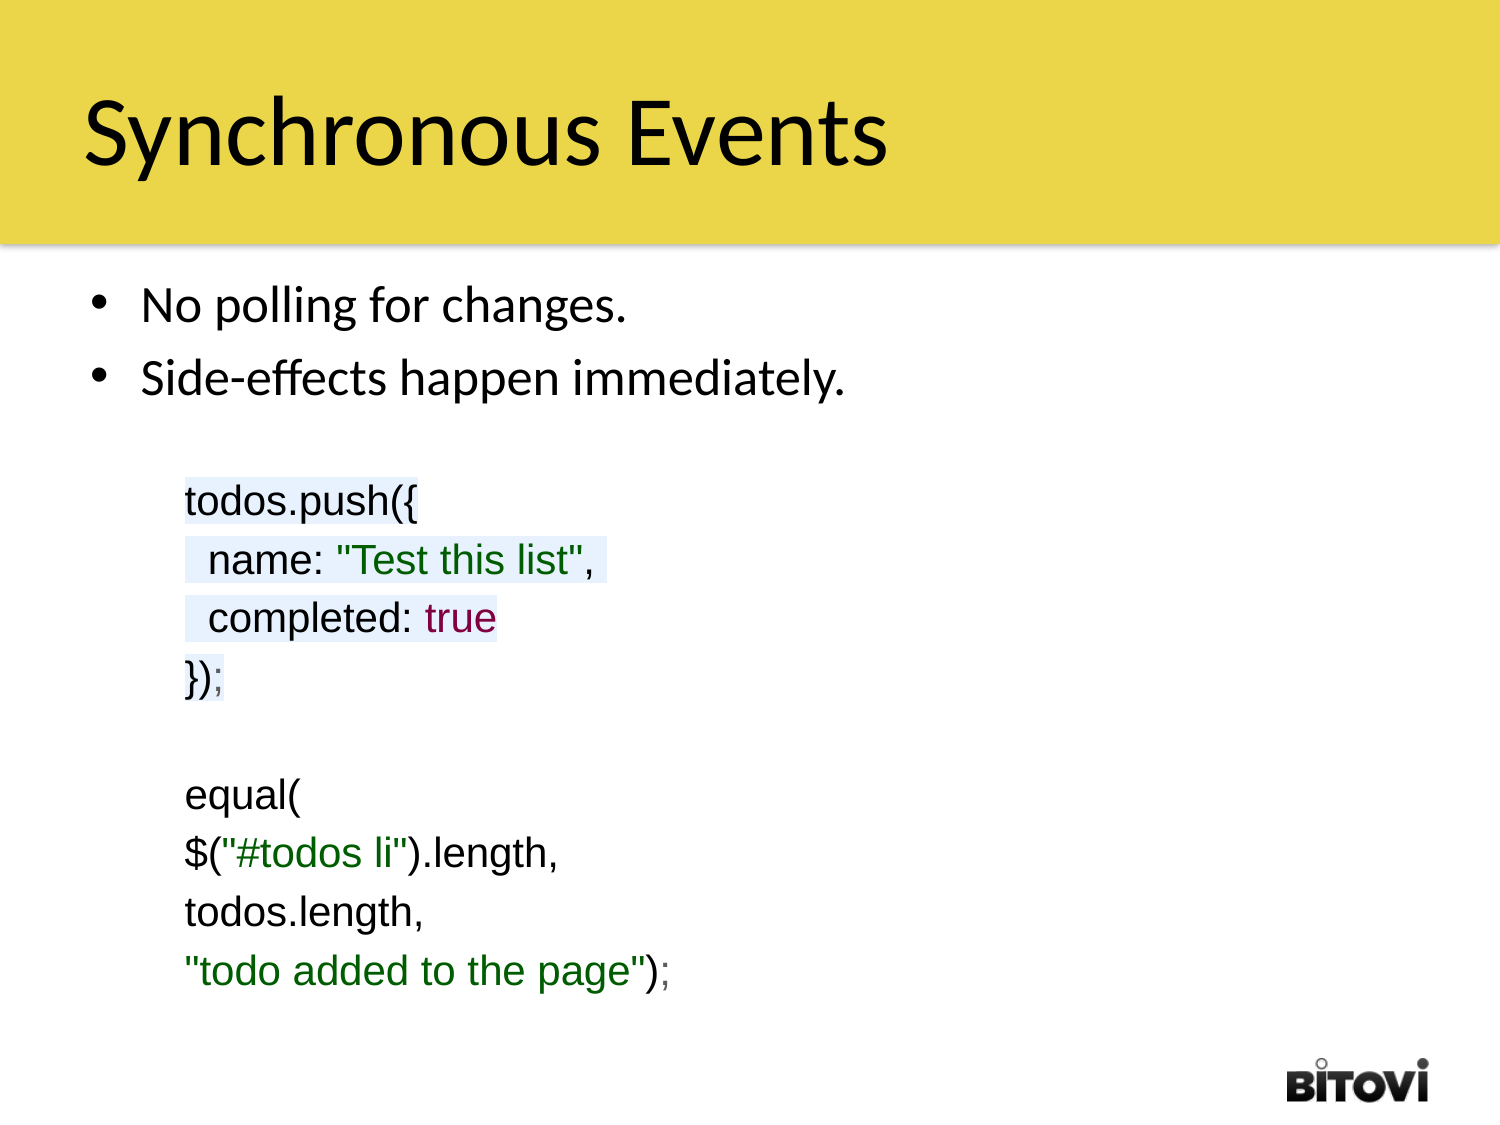

#
Synchronous Events
No polling for changes.
Side-effects happen immediately.

	todos.push({
	  name: "Test this list",
	  completed: true
	});

	equal(
		$("#todos li").length,
		todos.length,
		"todo added to the page");